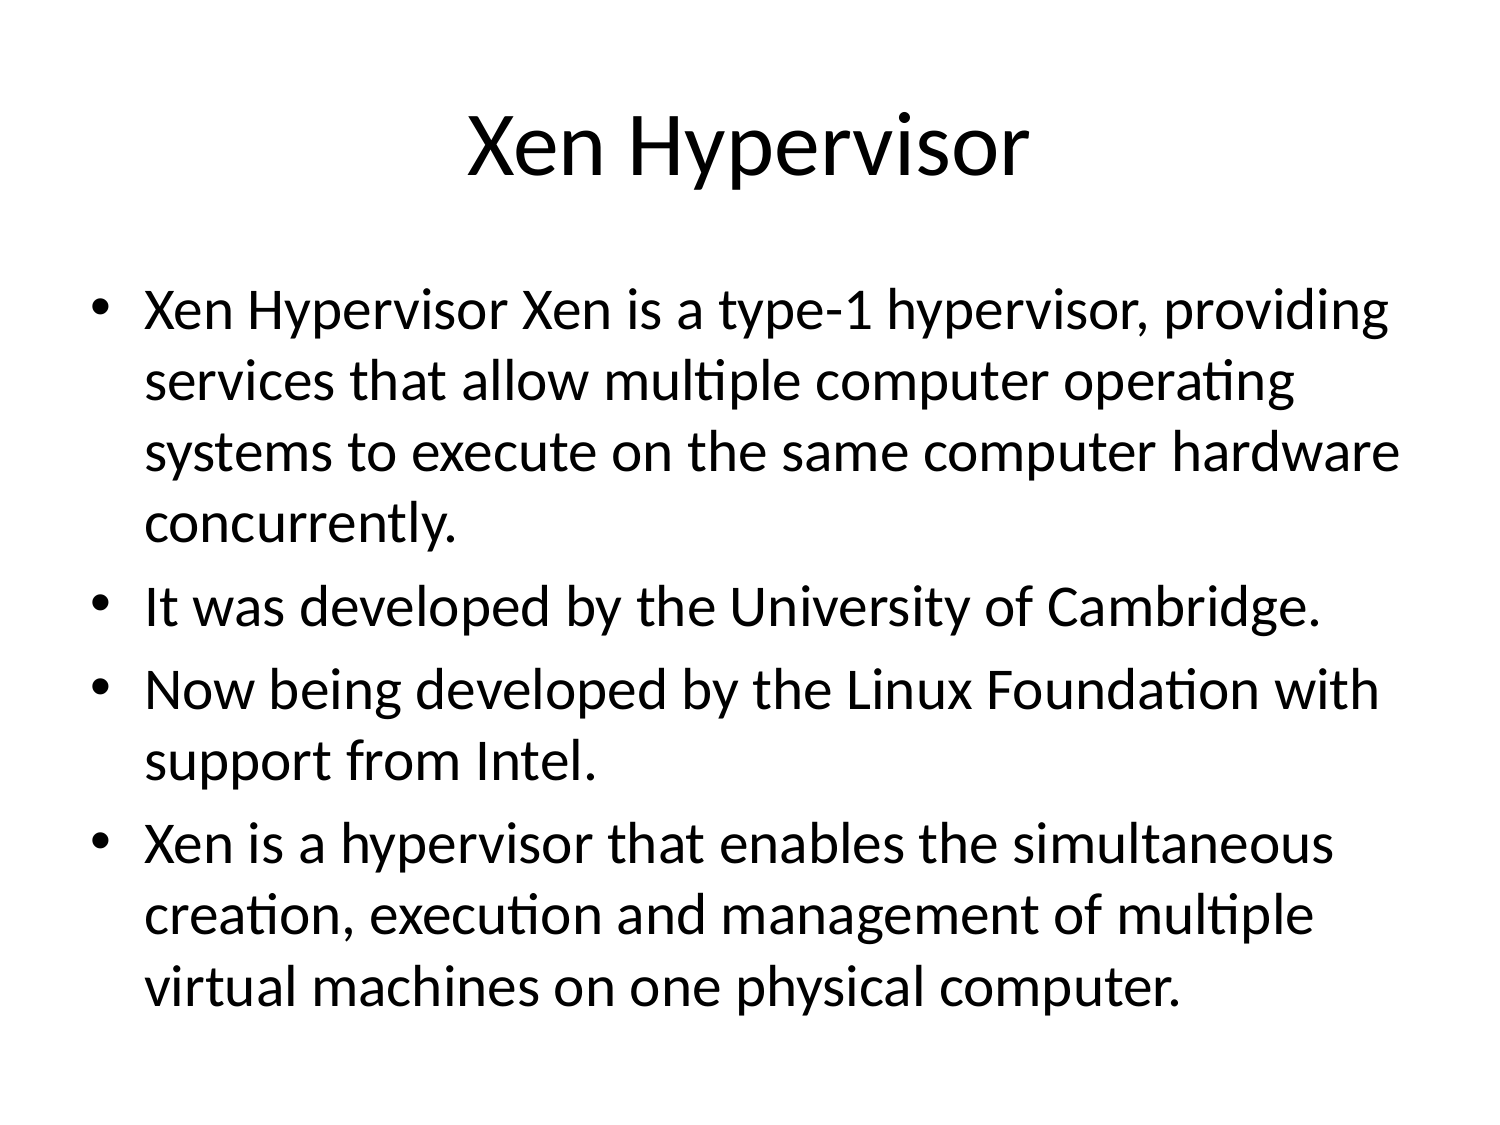

# Xen Hypervisor
Xen Hypervisor Xen is a type-1 hypervisor, providing services that allow multiple computer operating systems to execute on the same computer hardware concurrently.
It was developed by the University of Cambridge.
Now being developed by the Linux Foundation with support from Intel.
Xen is a hypervisor that enables the simultaneous creation, execution and management of multiple virtual machines on one physical computer.